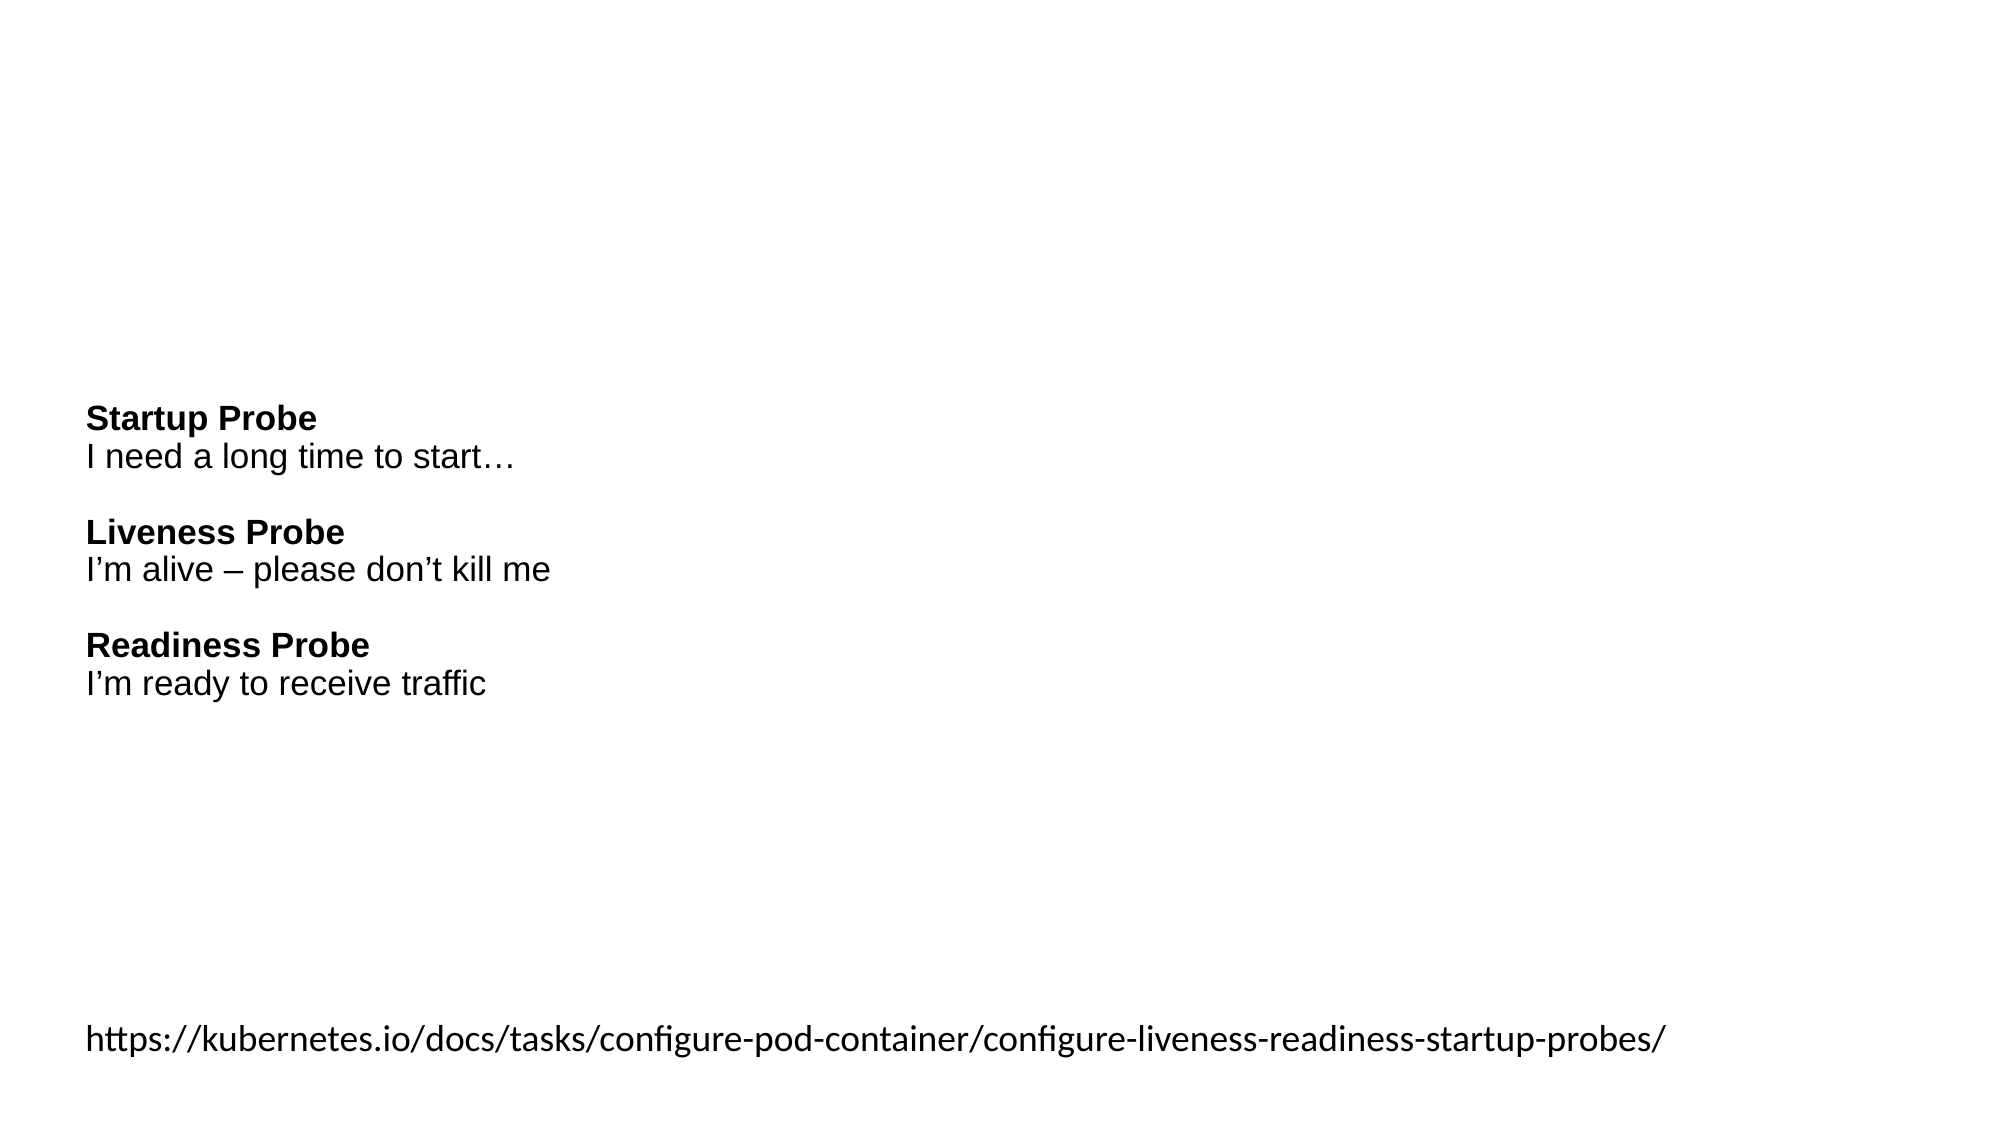

# Startup Probe I need a long time to start… Liveness Probe I’m alive – please don’t kill me Readiness Probe I’m ready to receive traffic
https://kubernetes.io/docs/tasks/configure-pod-container/configure-liveness-readiness-startup-probes/